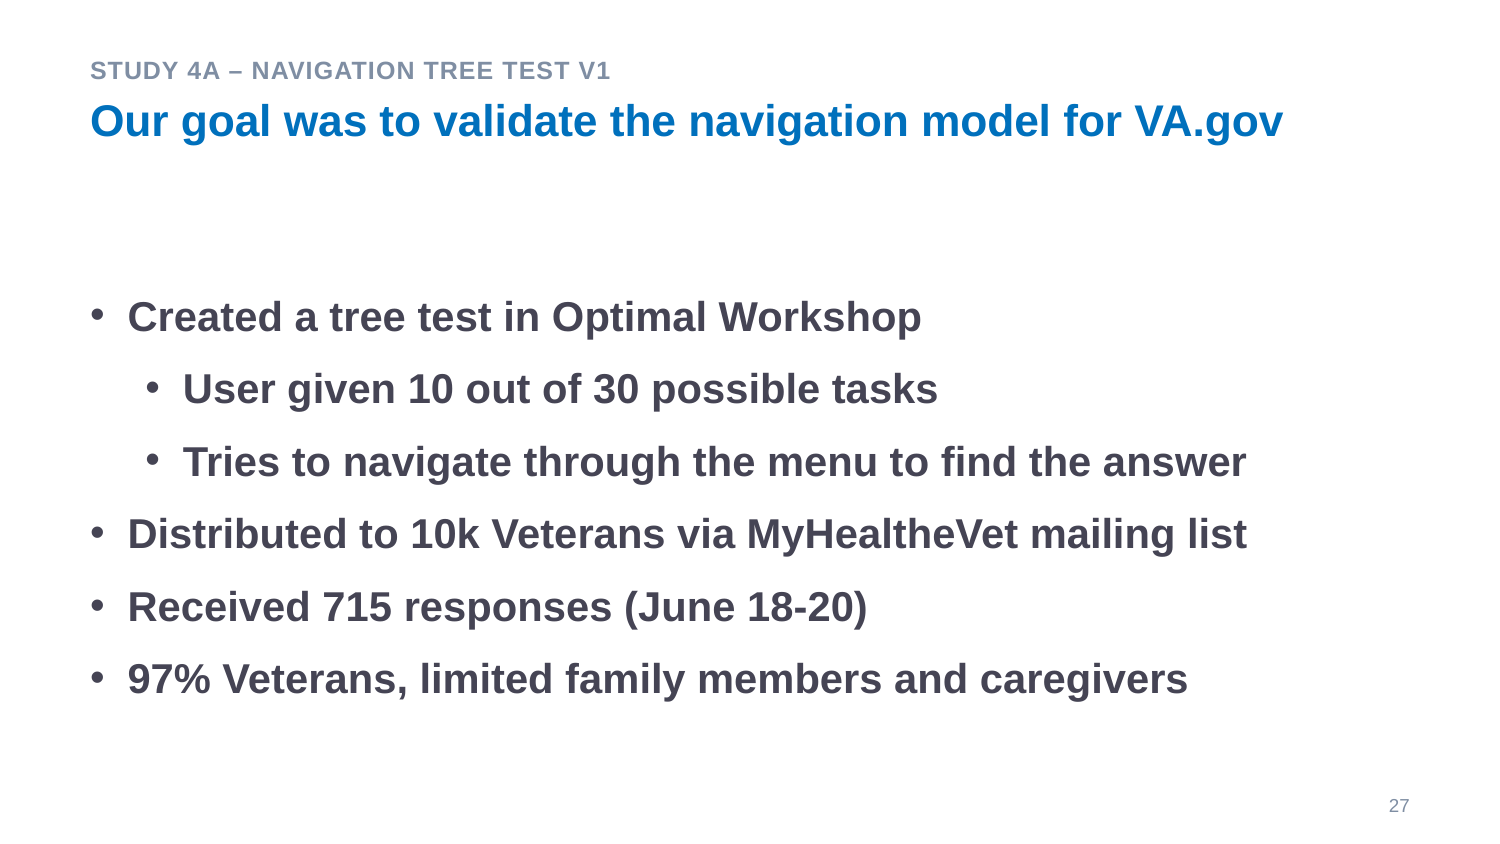

Study 4a – Navigation Tree Test v1
# Our goal was to validate the navigation model for VA.gov
Created a tree test in Optimal Workshop
User given 10 out of 30 possible tasks
Tries to navigate through the menu to find the answer
Distributed to 10k Veterans via MyHealtheVet mailing list
Received 715 responses (June 18-20)
97% Veterans, limited family members and caregivers

27